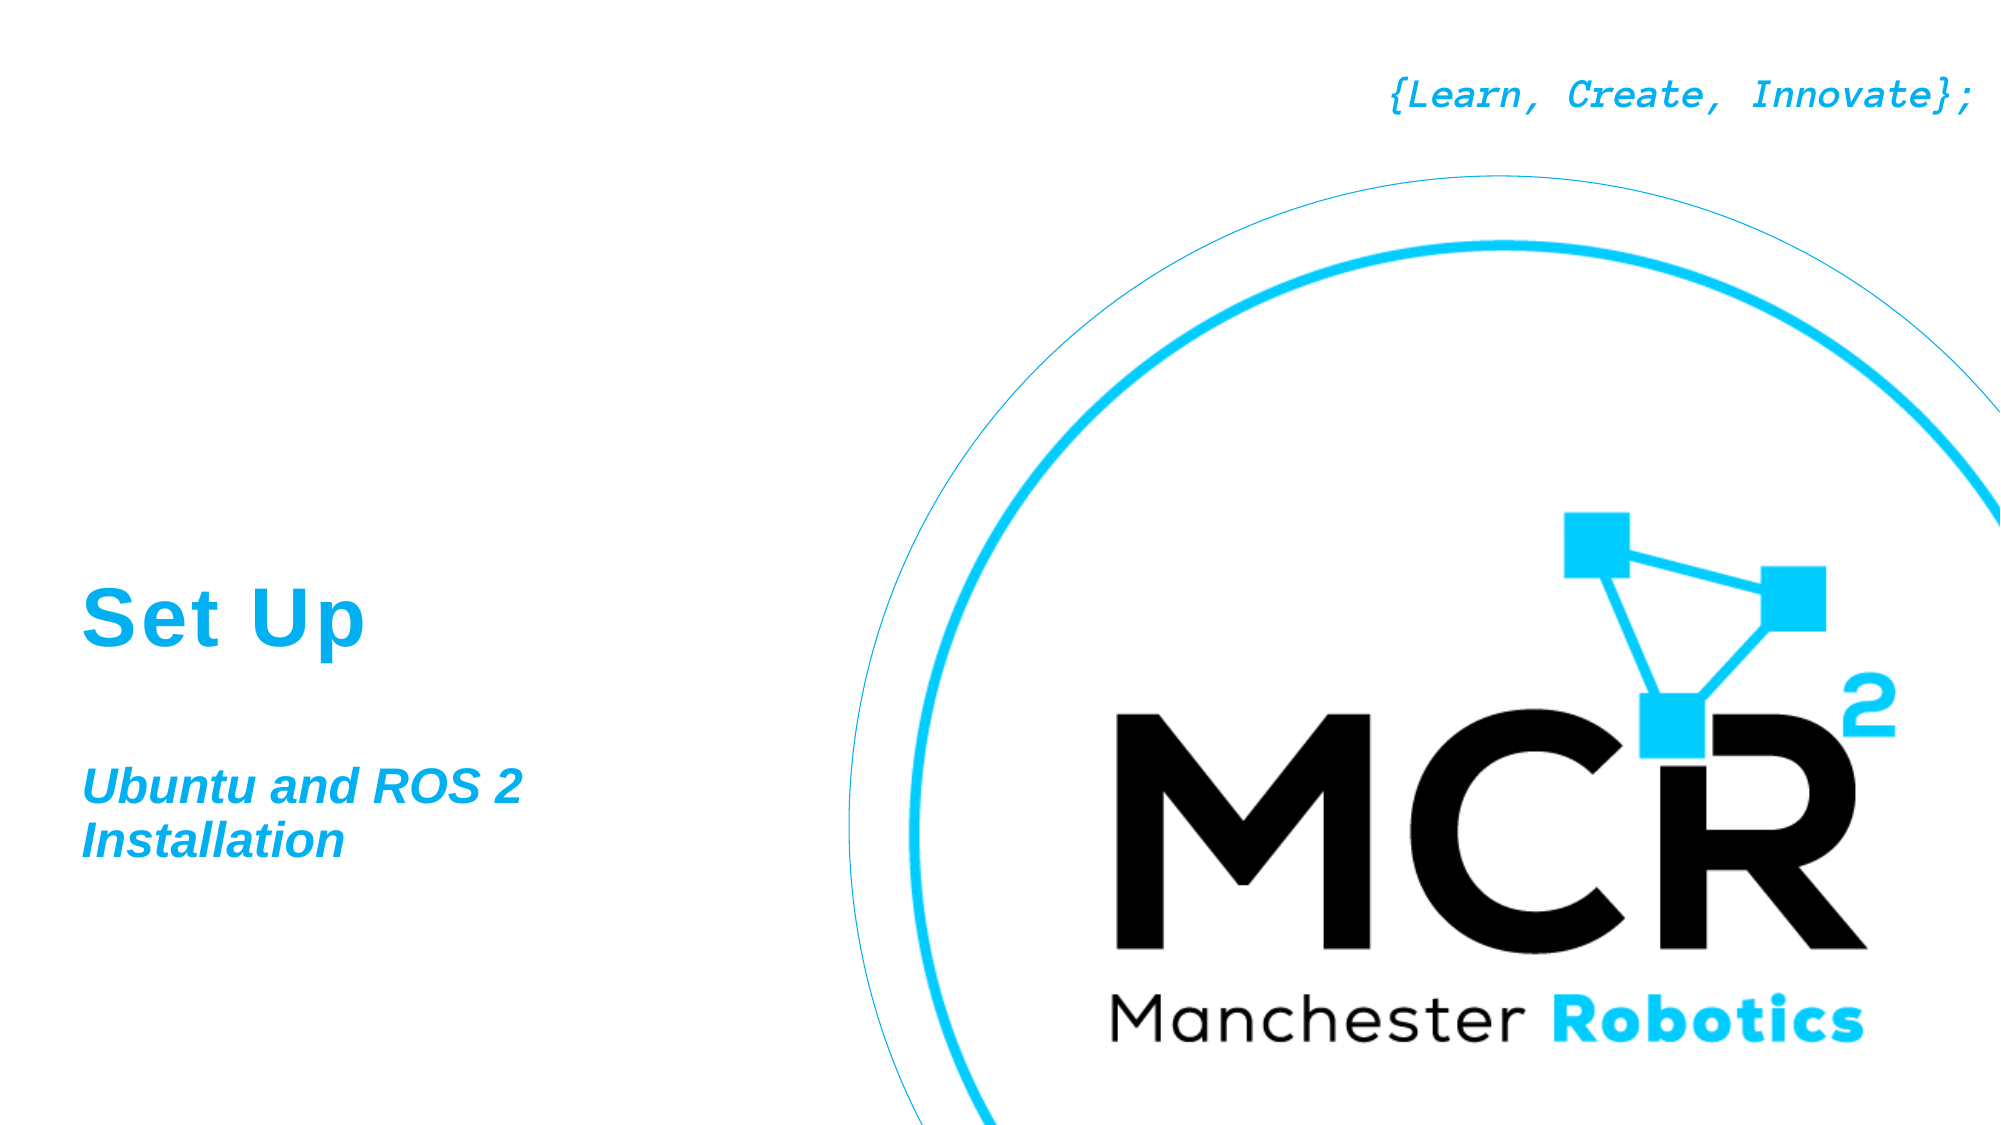

# Set Up
Ubuntu and ROS 2 Installation